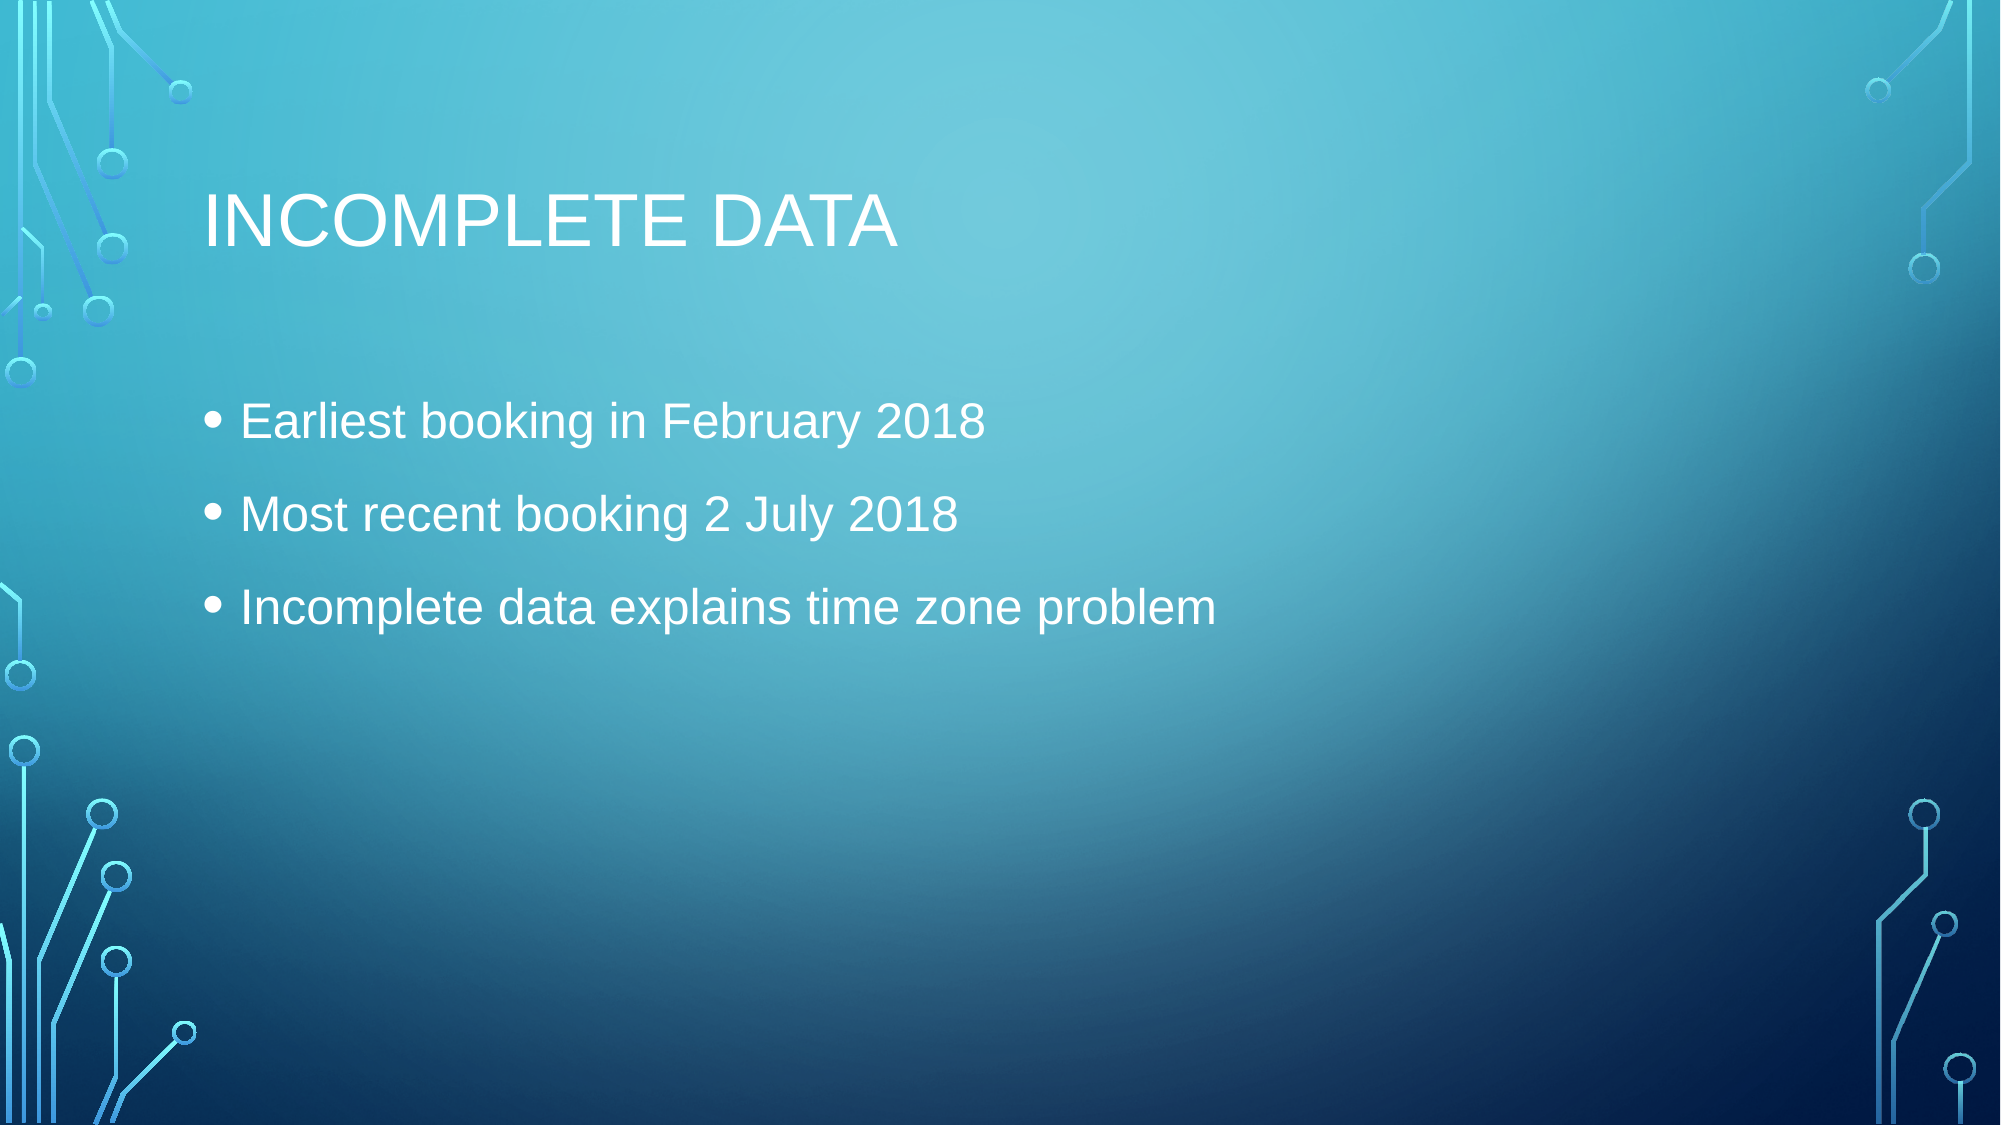

# Incomplete data
Earliest booking in February 2018
Most recent booking 2 July 2018
Incomplete data explains time zone problem